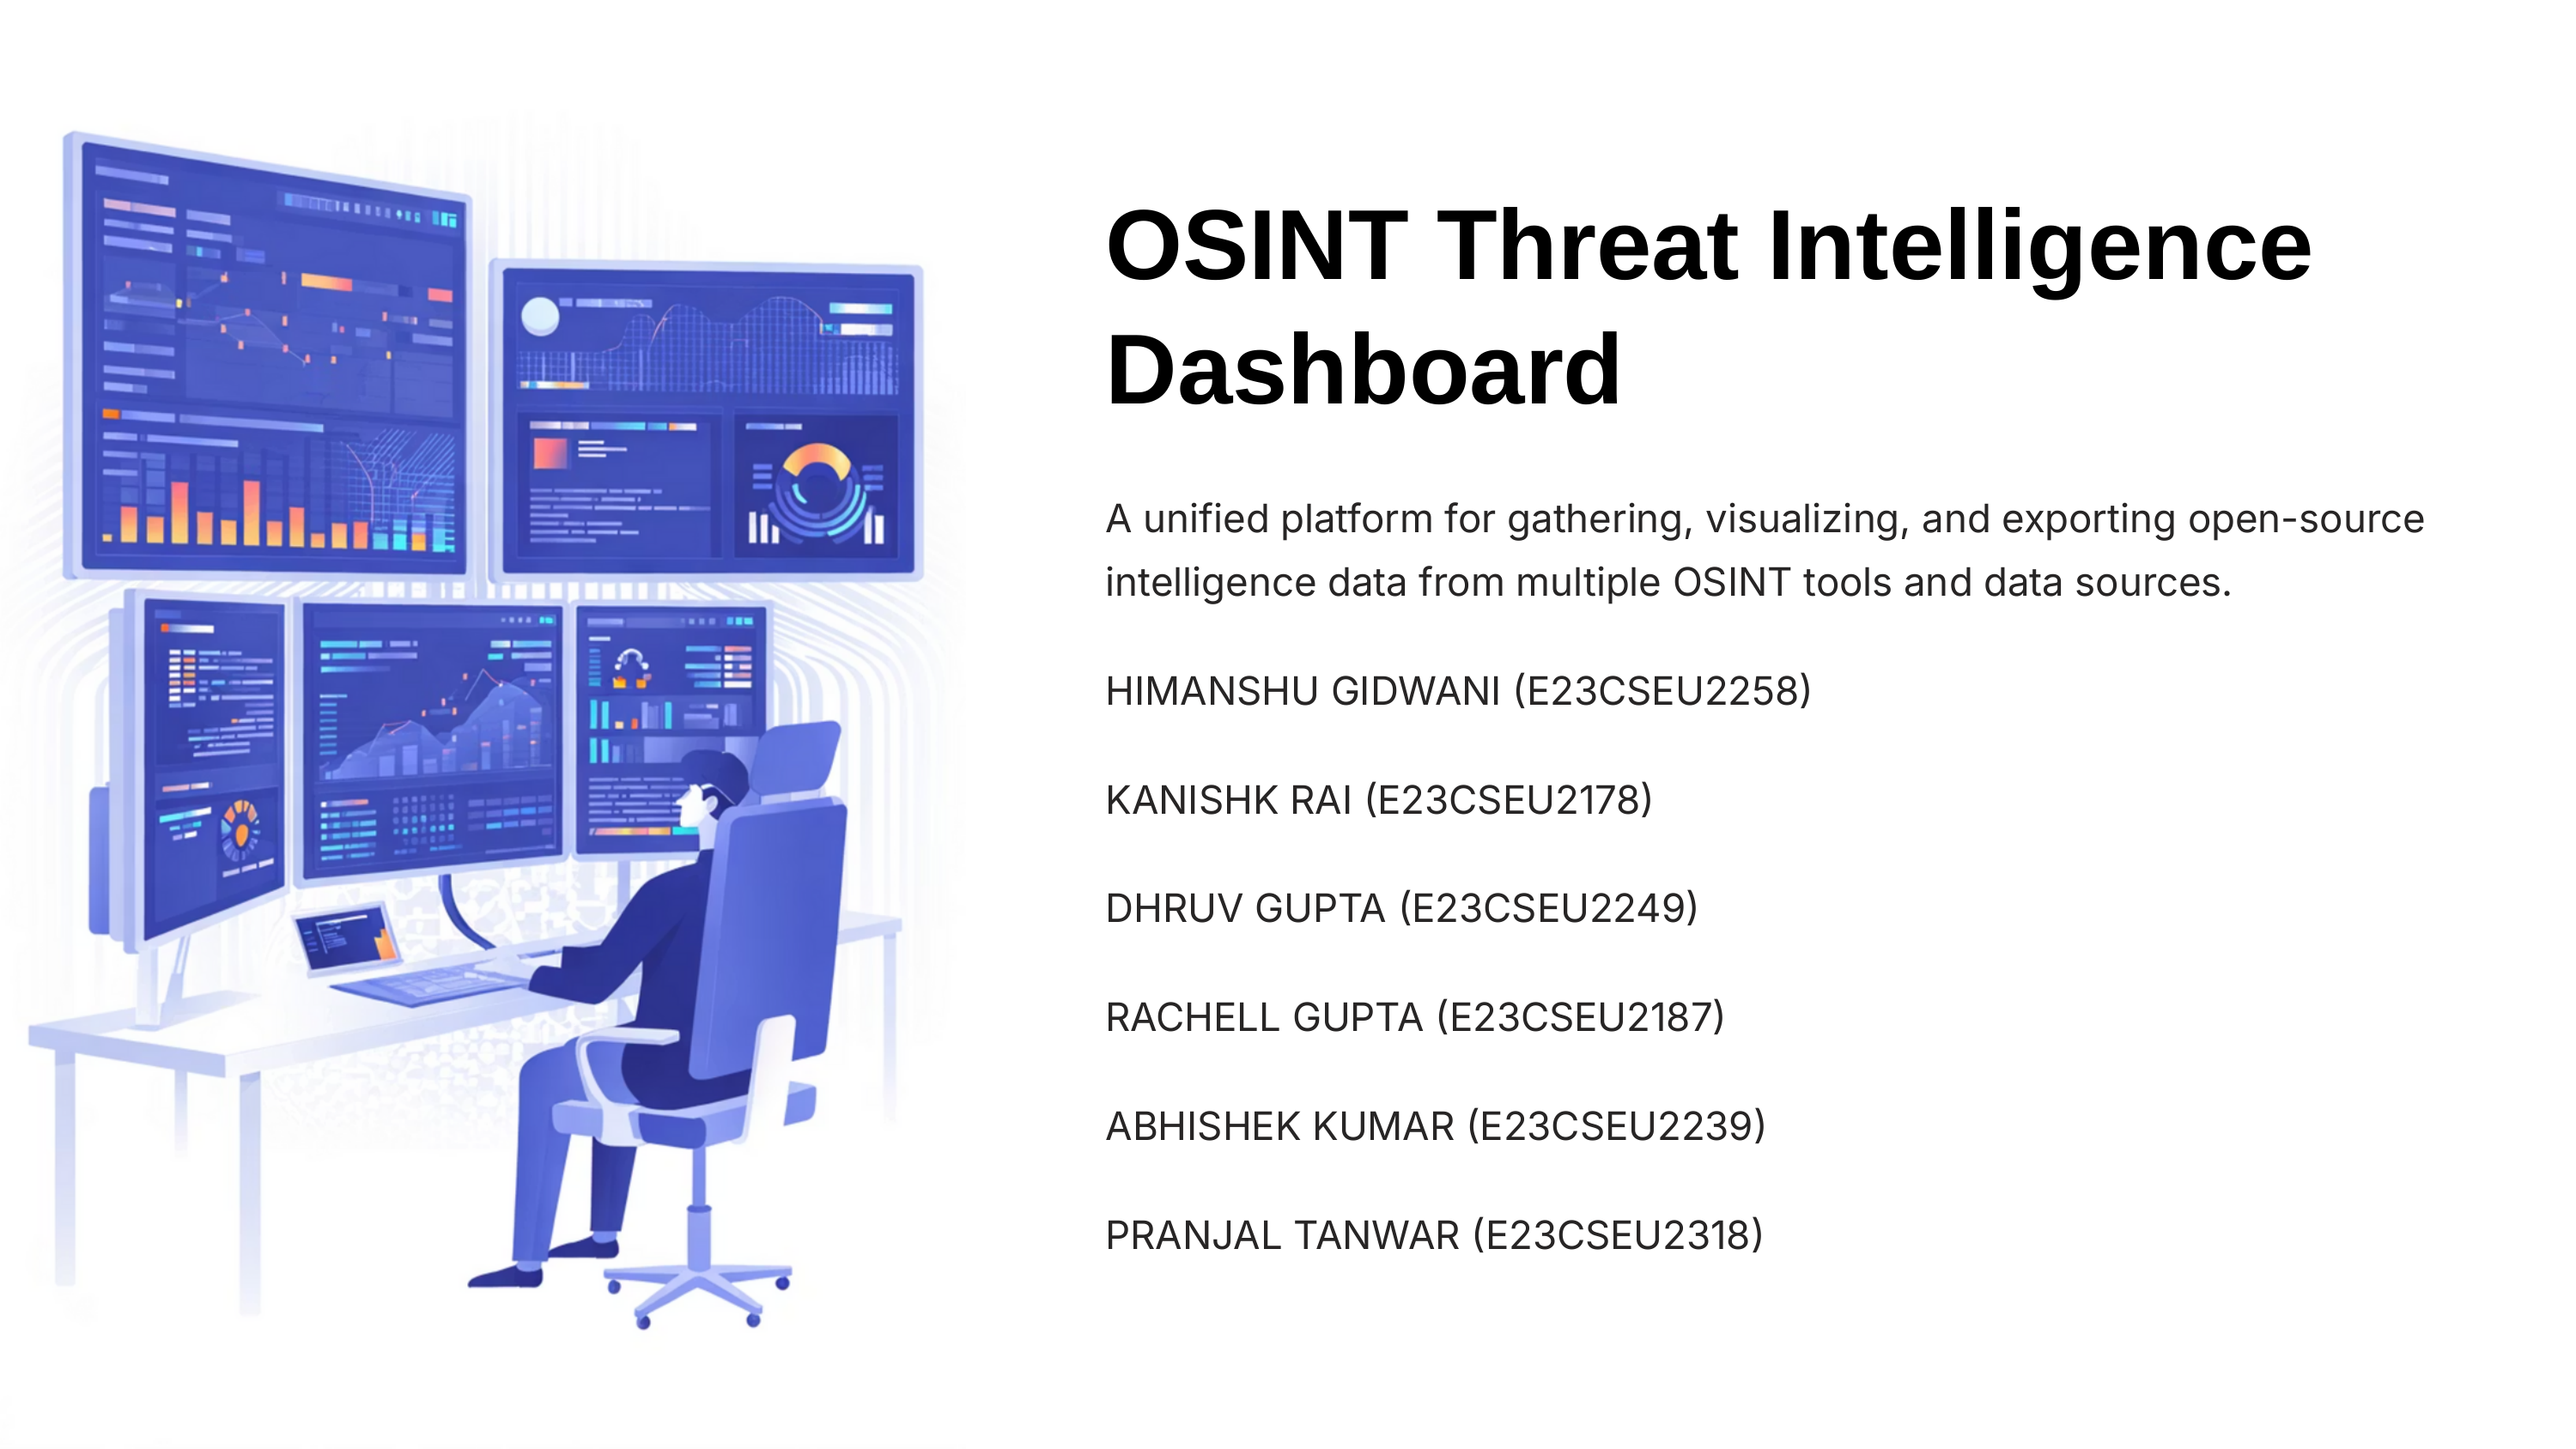

OSINT Threat Intelligence Dashboard
A unified platform for gathering, visualizing, and exporting open-source intelligence data from multiple OSINT tools and data sources.
HIMANSHU GIDWANI (E23CSEU2258)
KANISHK RAI (E23CSEU2178)
DHRUV GUPTA (E23CSEU2249)
RACHELL GUPTA (E23CSEU2187)
ABHISHEK KUMAR (E23CSEU2239)
PRANJAL TANWAR (E23CSEU2318)